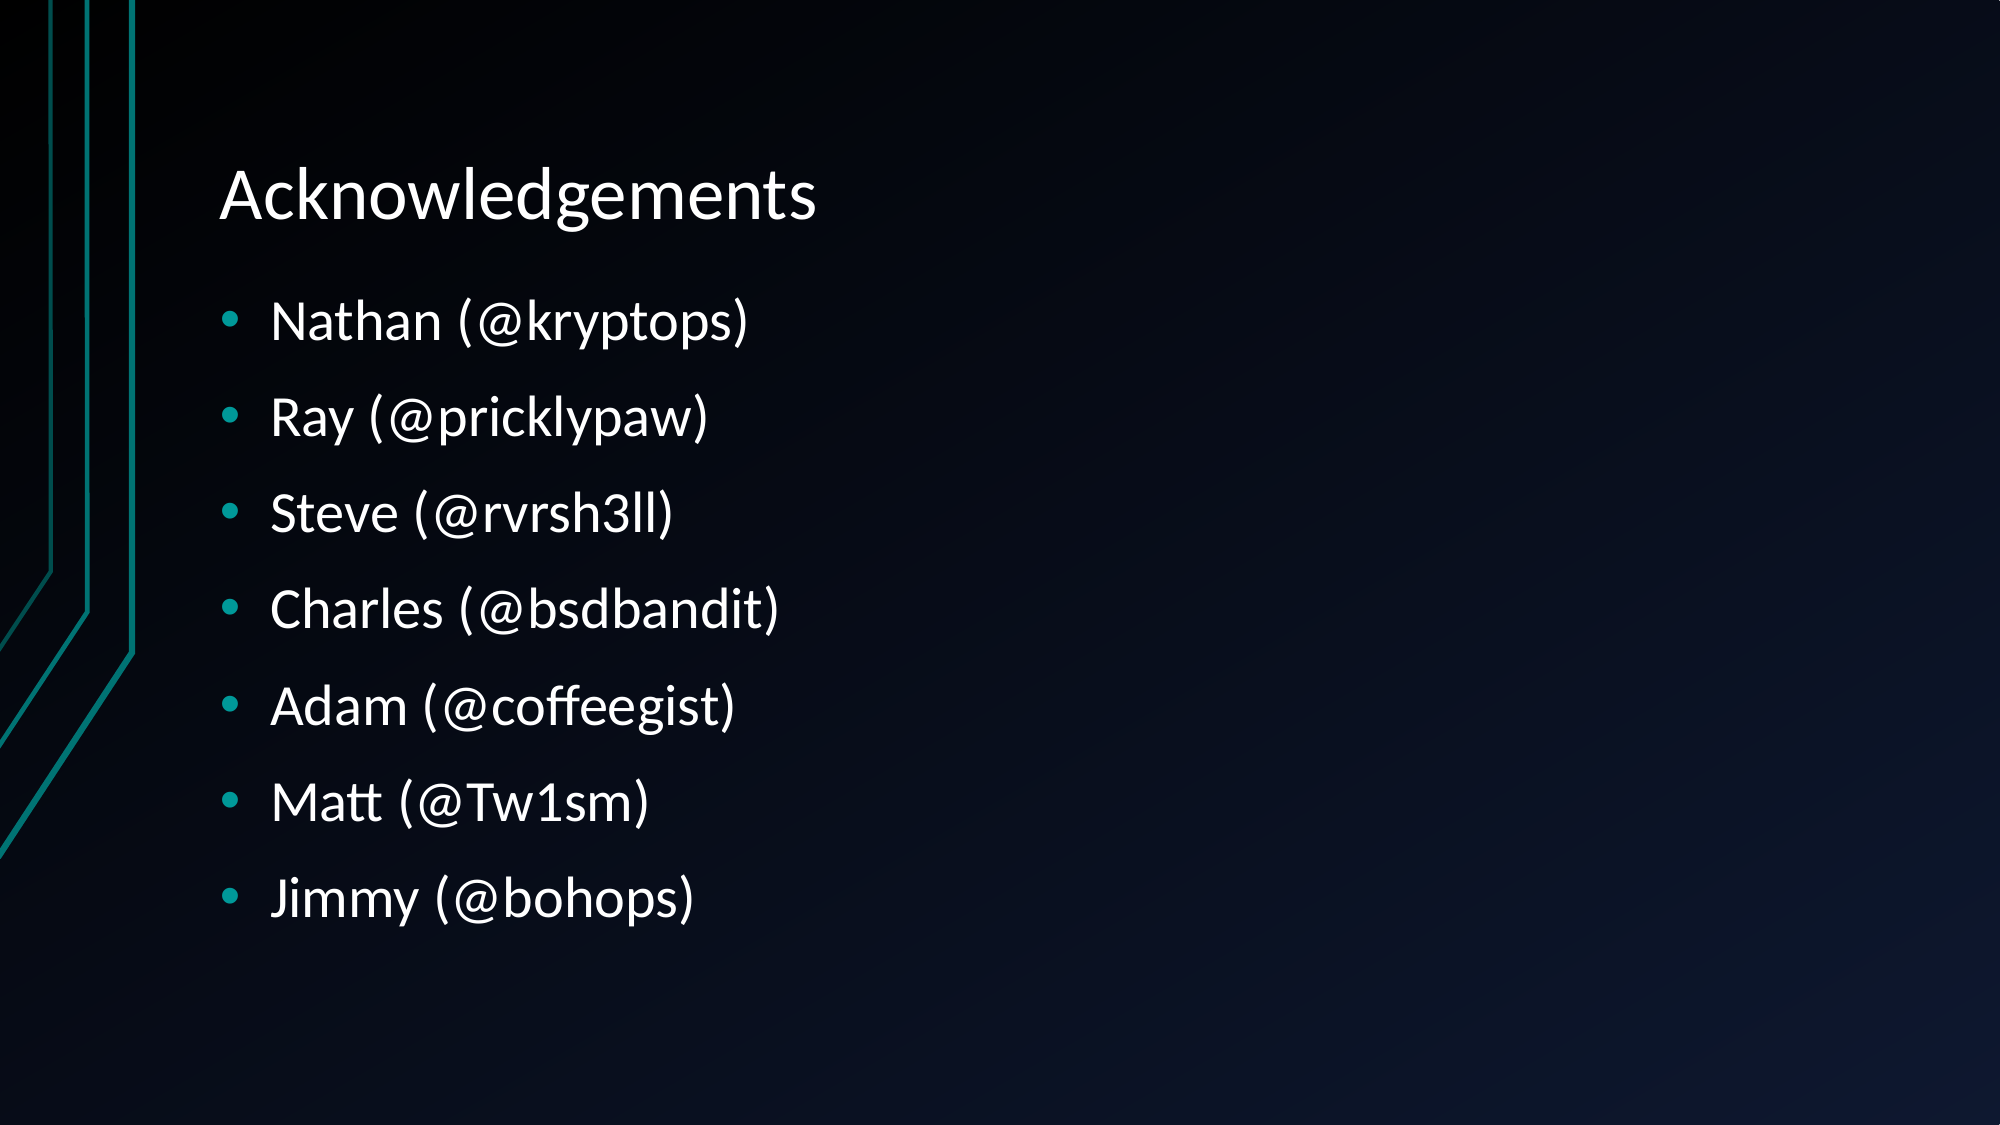

# Acknowledgements
Nathan (@kryptops)
Ray (@pricklypaw)
Steve (@rvrsh3ll)
Charles (@bsdbandit)
Adam (@coffeegist)
Matt (@Tw1sm)
Jimmy (@bohops)